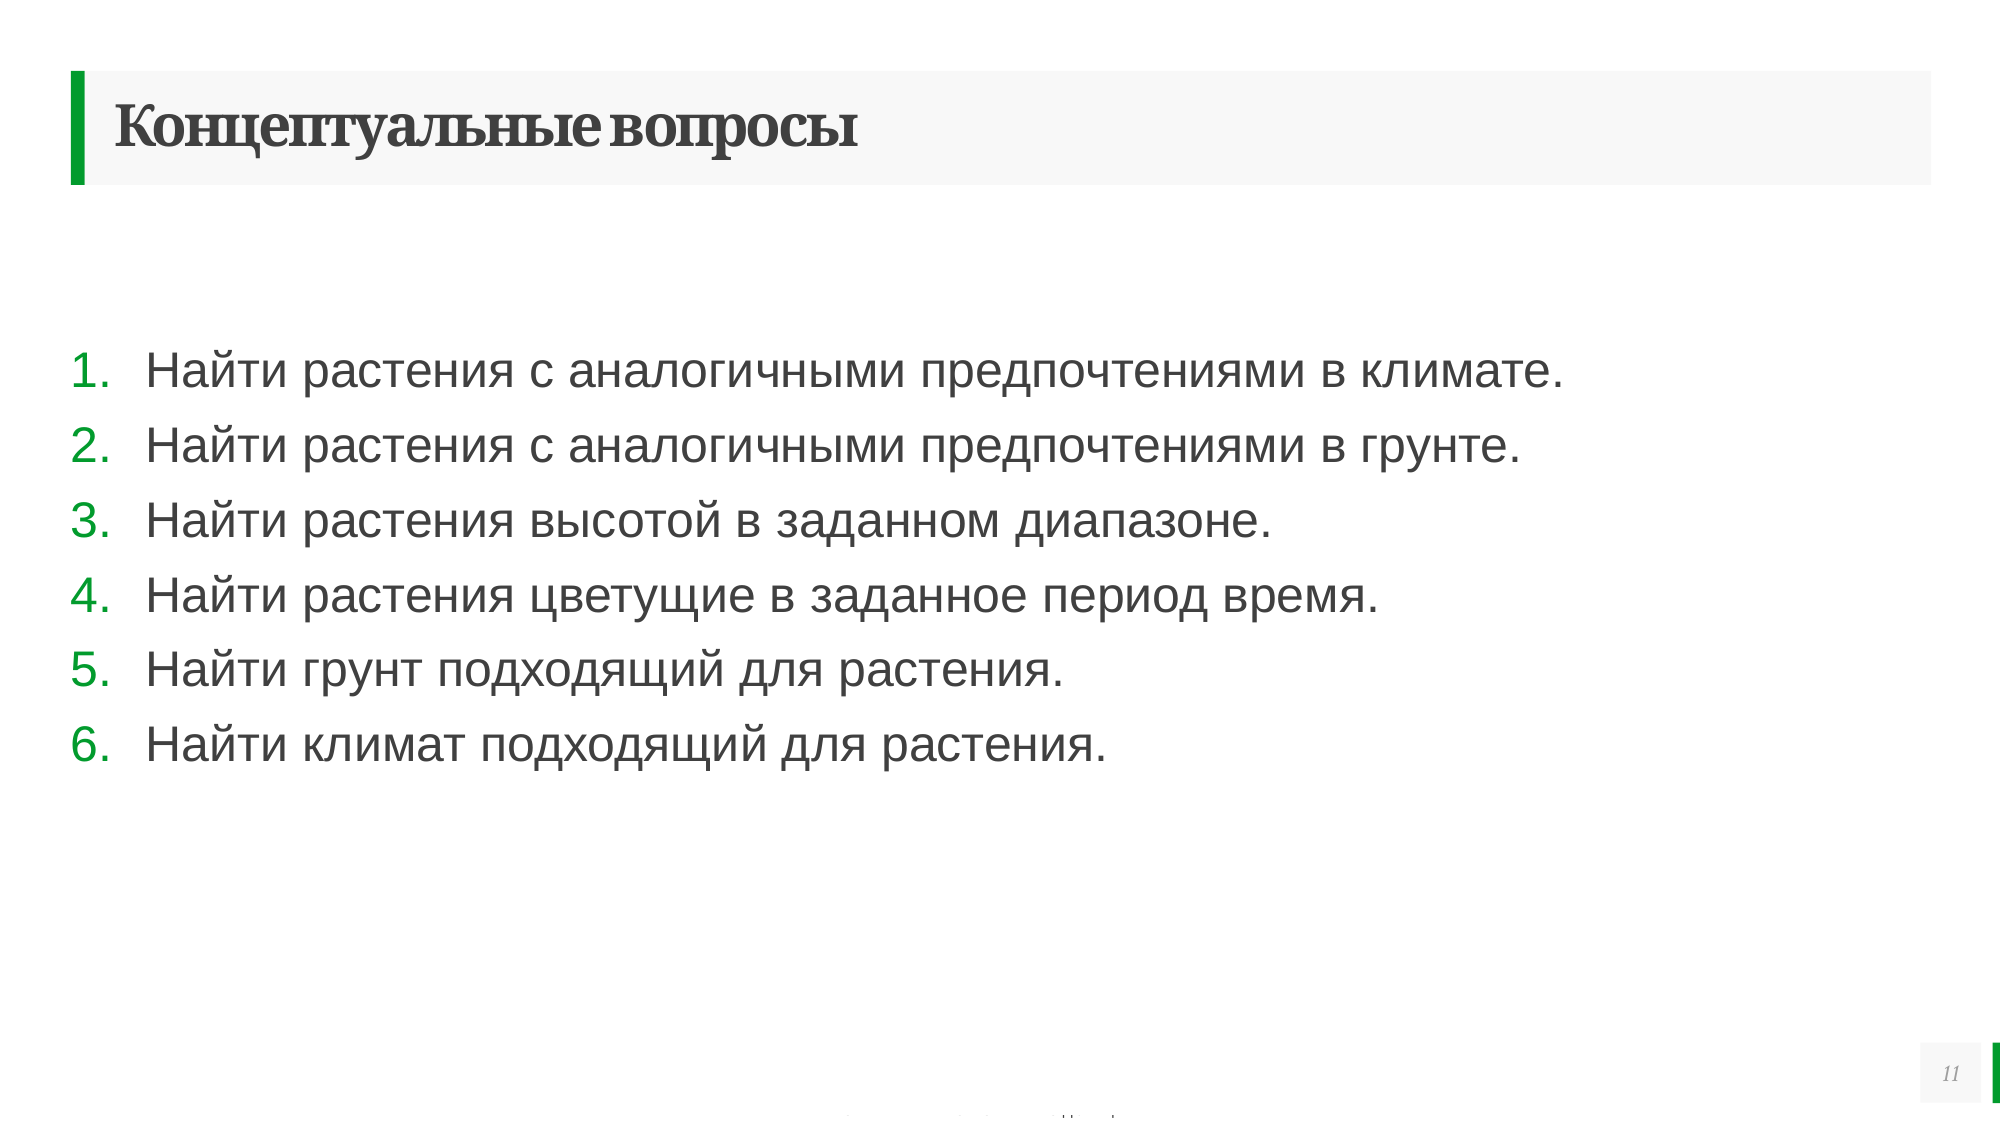

# Концептуальные вопросы
Найти растения с аналогичными предпочтениями в климате.
Найти растения с аналогичными предпочтениями в грунте.
Найти растения высотой в заданном диапазоне.
Найти растения цветущие в заданное период время.
Найти грунт подходящий для растения.
Найти климат подходящий для растения.

11